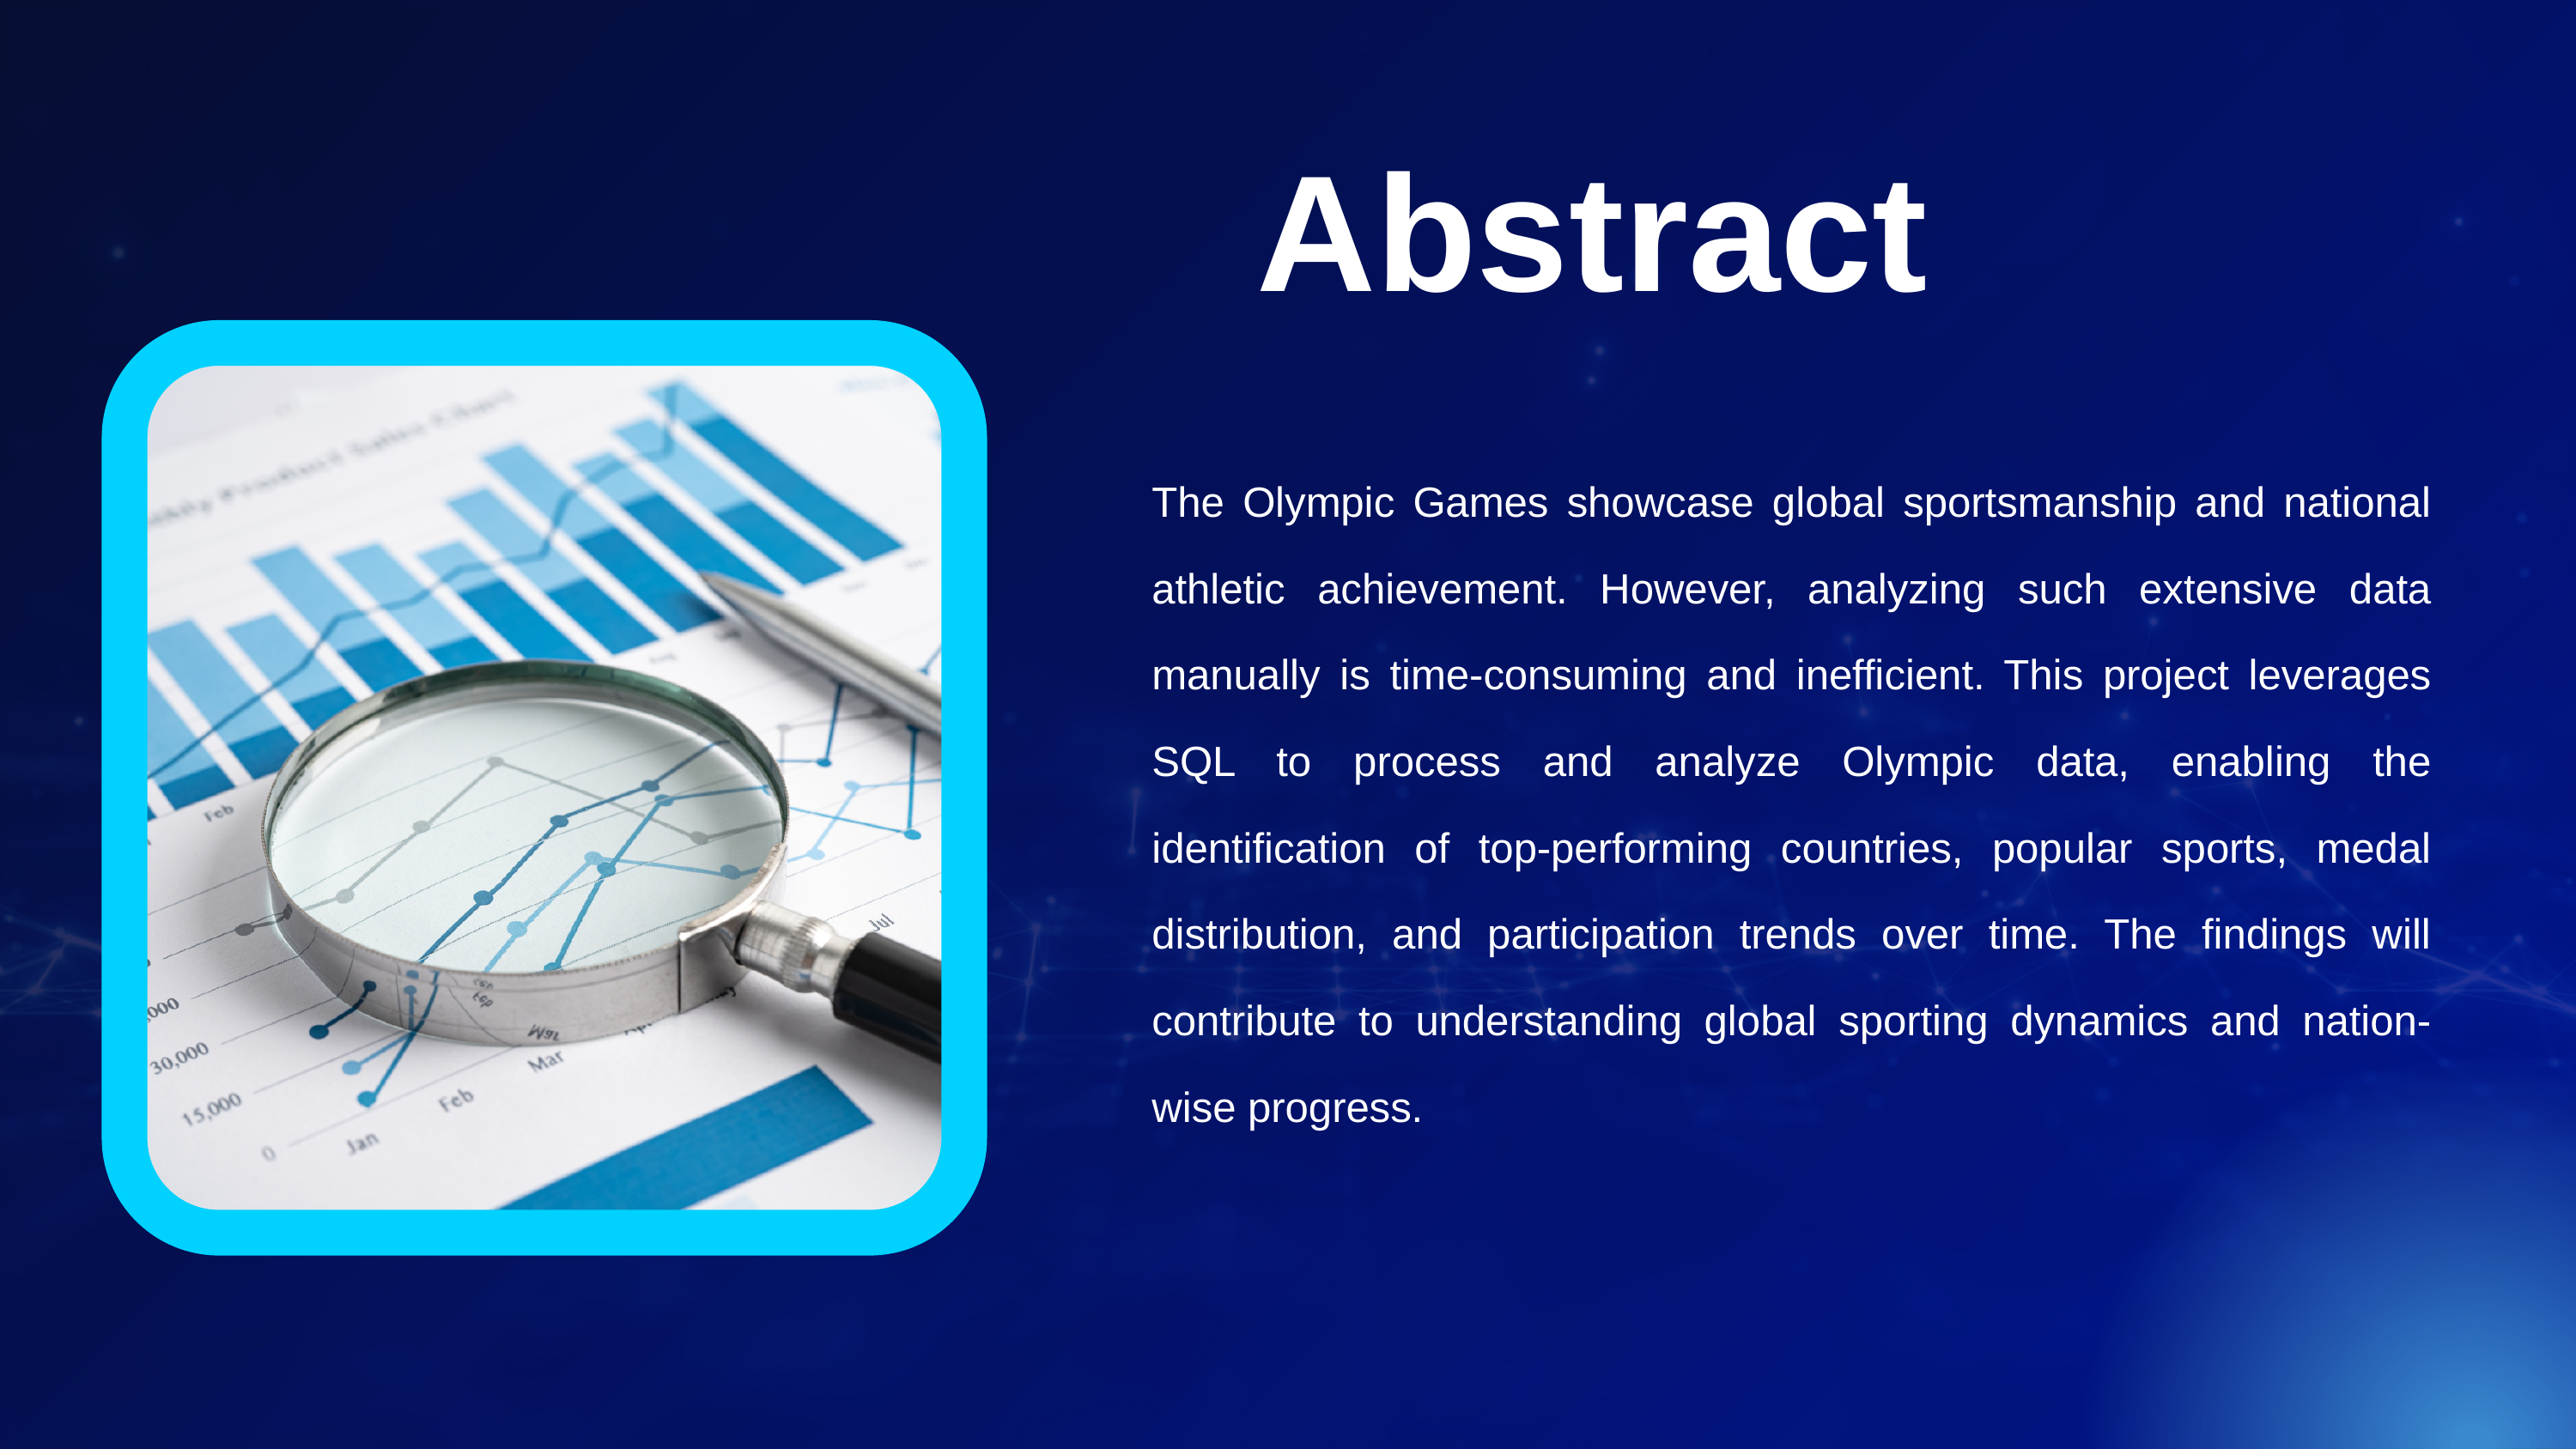

Abstract

The Olympic Games showcase global sportsmanship and national athletic achievement. However, analyzing such extensive data manually is time-consuming and inefficient. This project leverages SQL to process and analyze Olympic data, enabling the identification of top-performing countries, popular sports, medal distribution, and participation trends over time. The findings will contribute to understanding global sporting dynamics and nation-wise progress.